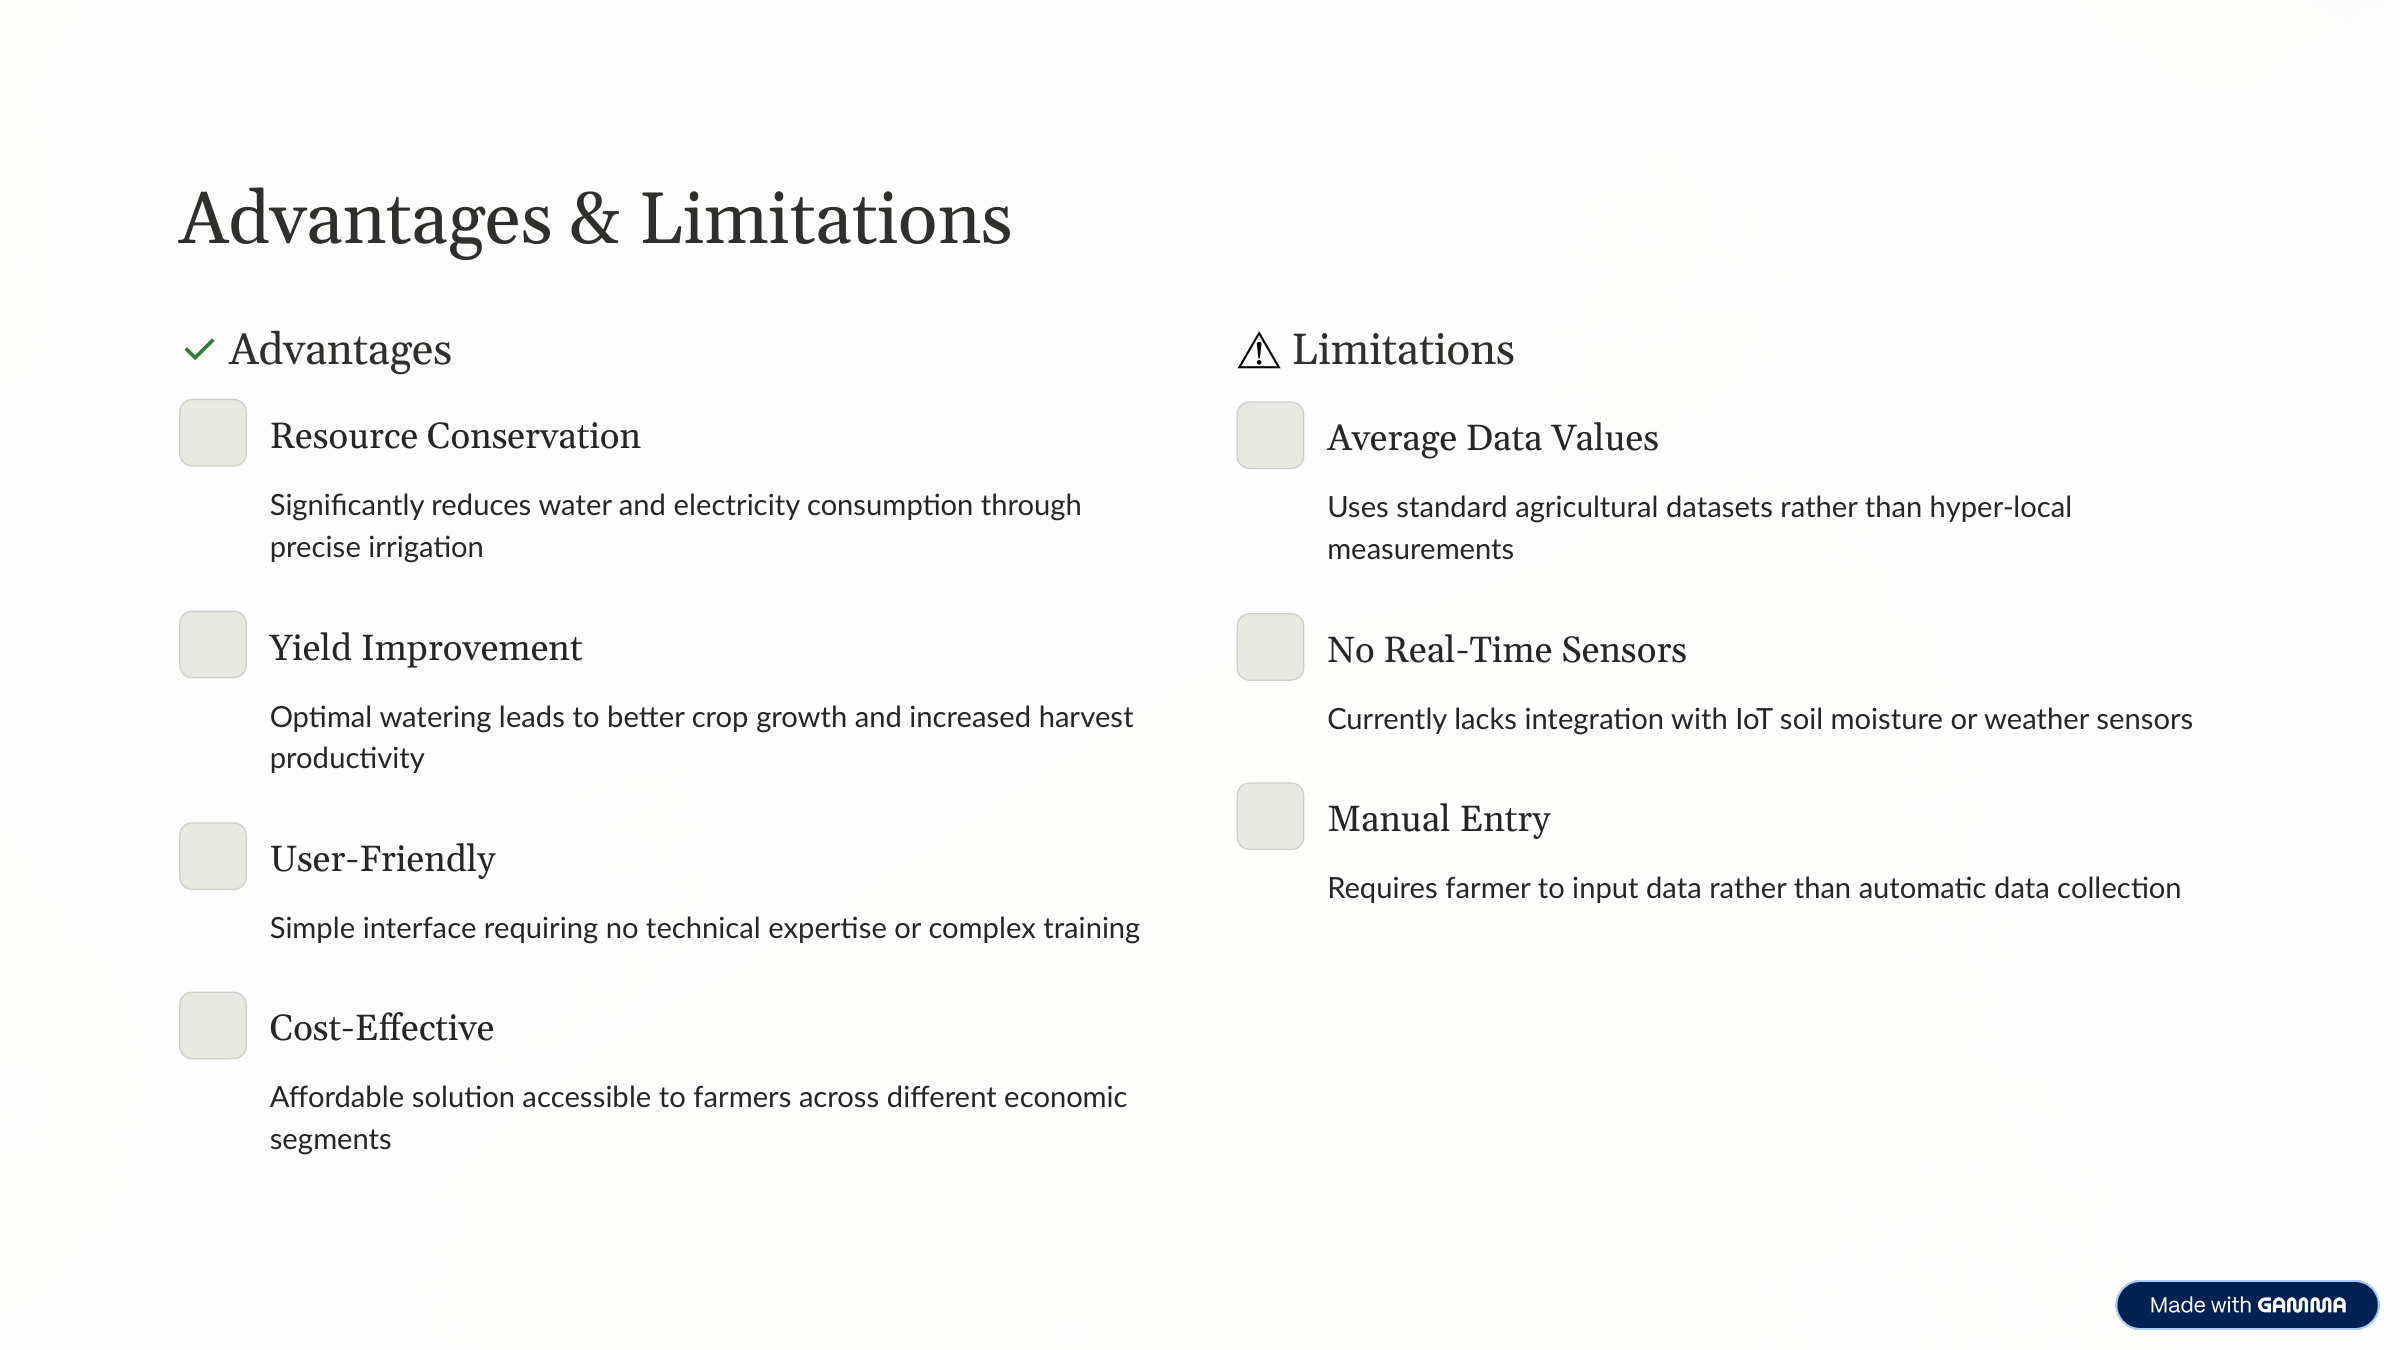

Advantages & Limitations
✓ Advantages
⚠ Limitations

Resource Conservation
Average Data Values
Significantly reduces water and electricity consumption through precise irrigation
Uses standard agricultural datasets rather than hyper-local measurements

Yield Improvement
No Real-Time Sensors
Optimal watering leads to better crop growth and increased harvest productivity
Currently lacks integration with IoT soil moisture or weather sensors

Manual Entry

User-Friendly
Requires farmer to input data rather than automatic data collection
Simple interface requiring no technical expertise or complex training

Cost-Effective
Affordable solution accessible to farmers across different economic segments